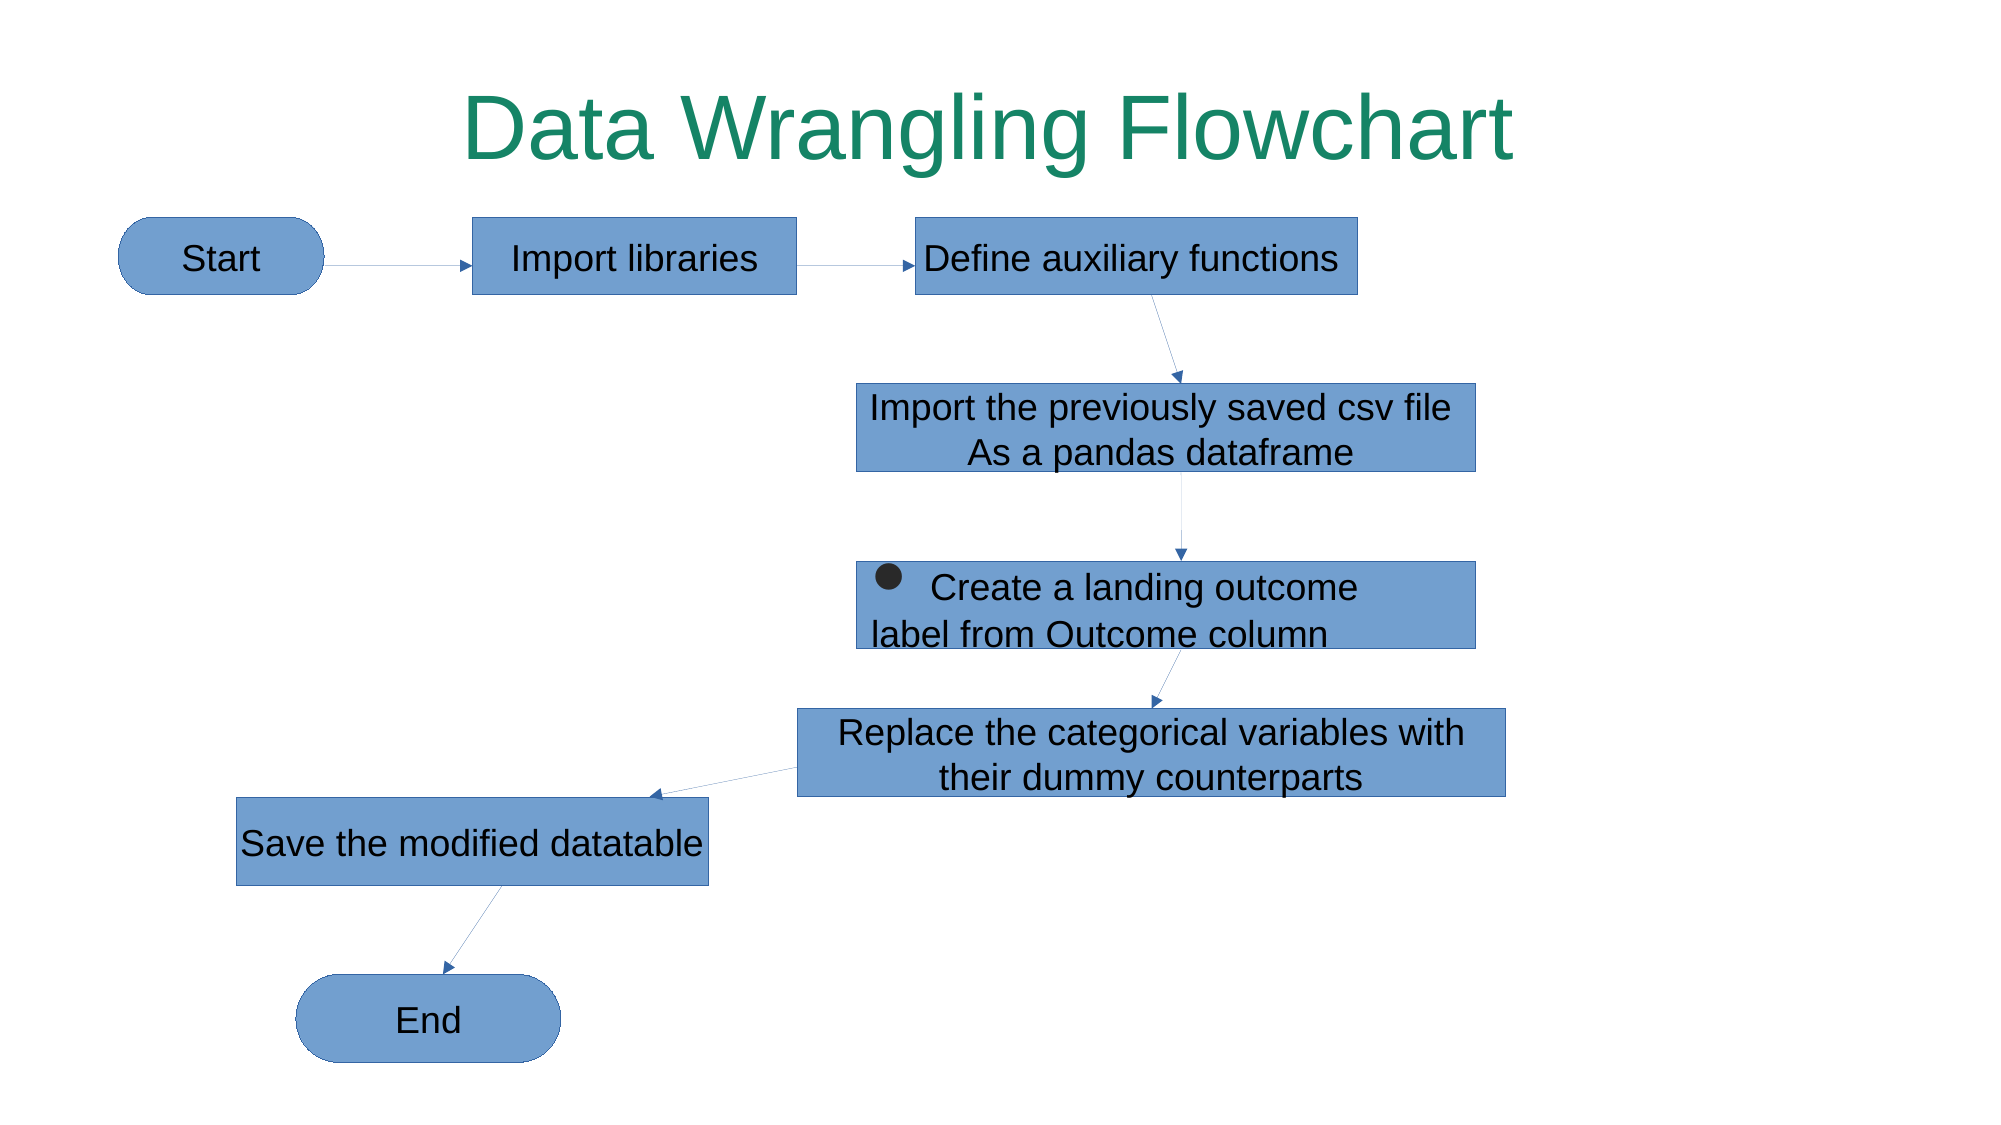

Data Wrangling Flowchart
Start
Import libraries
Define auxiliary functions

Import the previously saved csv file
As a pandas dataframe

 Create a landing outcome
label from Outcome column

Replace the categorical variables with
their dummy counterparts

Save the modified datatable

End